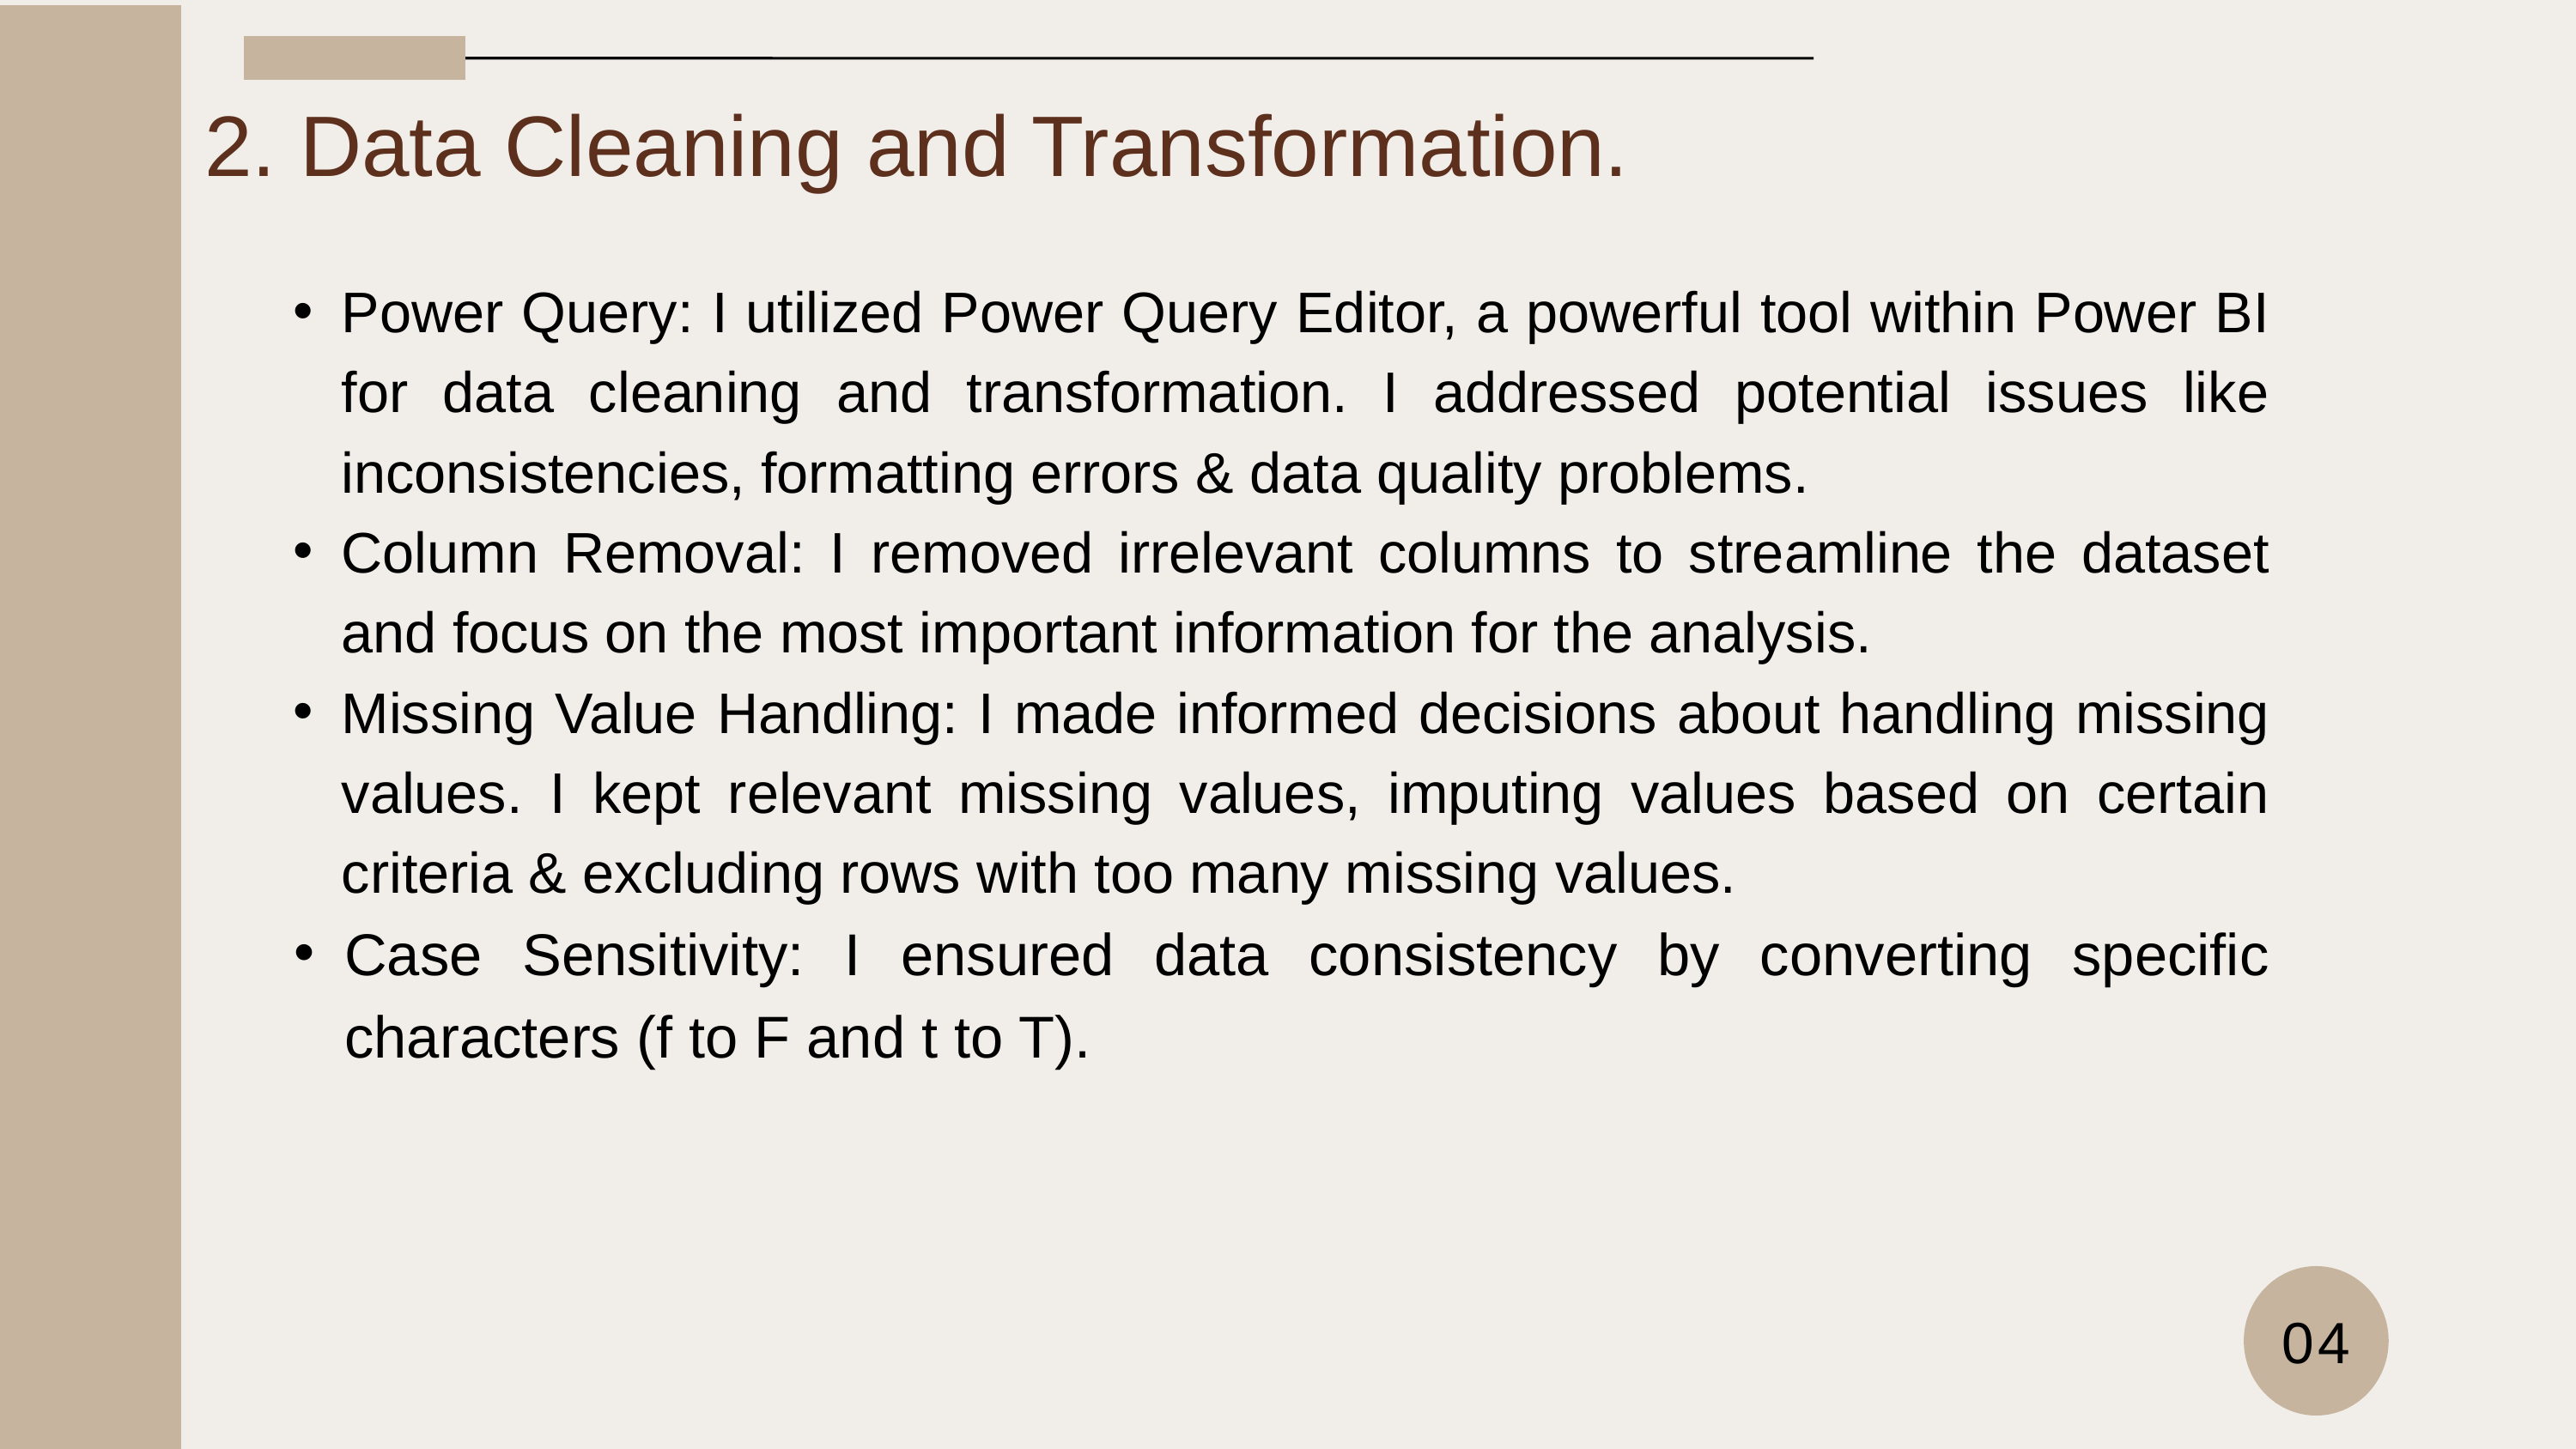

2. Data Cleaning and Transformation.

Power Query: I utilized Power Query Editor, a powerful tool within Power BI for data cleaning and transformation. I addressed potential issues like inconsistencies, formatting errors & data quality problems.
Column Removal: I removed irrelevant columns to streamline the dataset and focus on the most important information for the analysis.
Missing Value Handling: I made informed decisions about handling missing values. I kept relevant missing values, imputing values based on certain criteria & excluding rows with too many missing values.
Case Sensitivity: I ensured data consistency by converting specific characters (f to F and t to T).

04